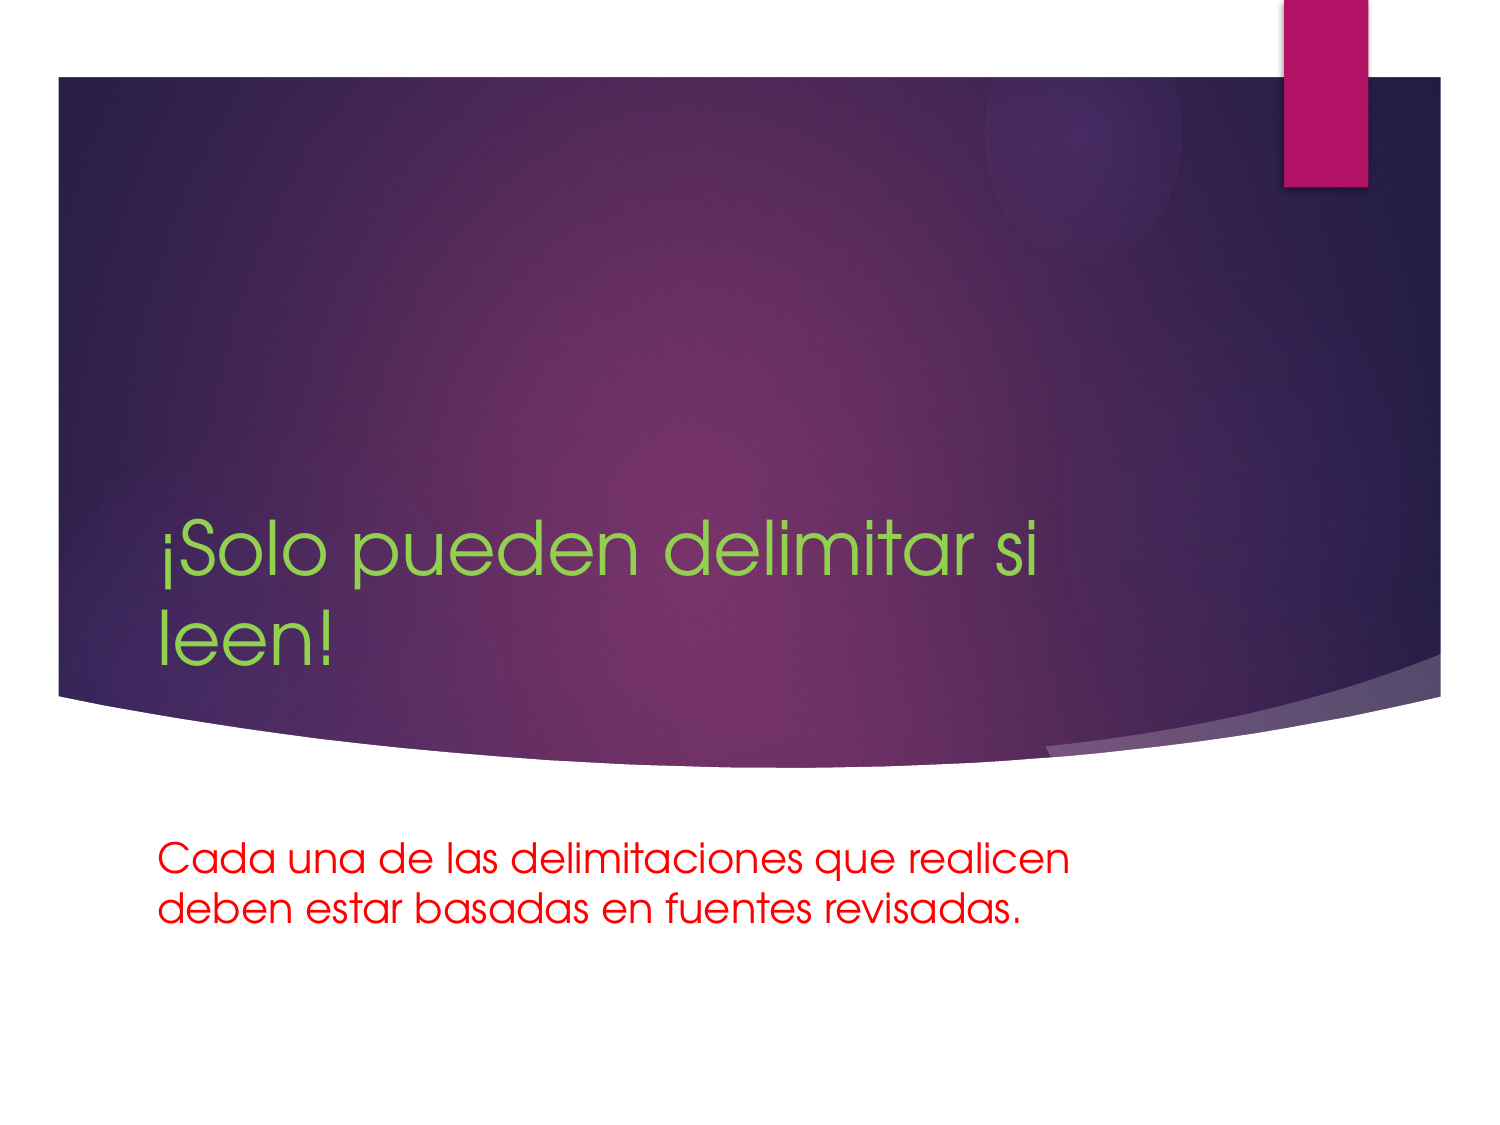

# ¡Solo pueden delimitar si leen!
Cada una de las delimitaciones que realicen deben estar basadas en fuentes revisadas.